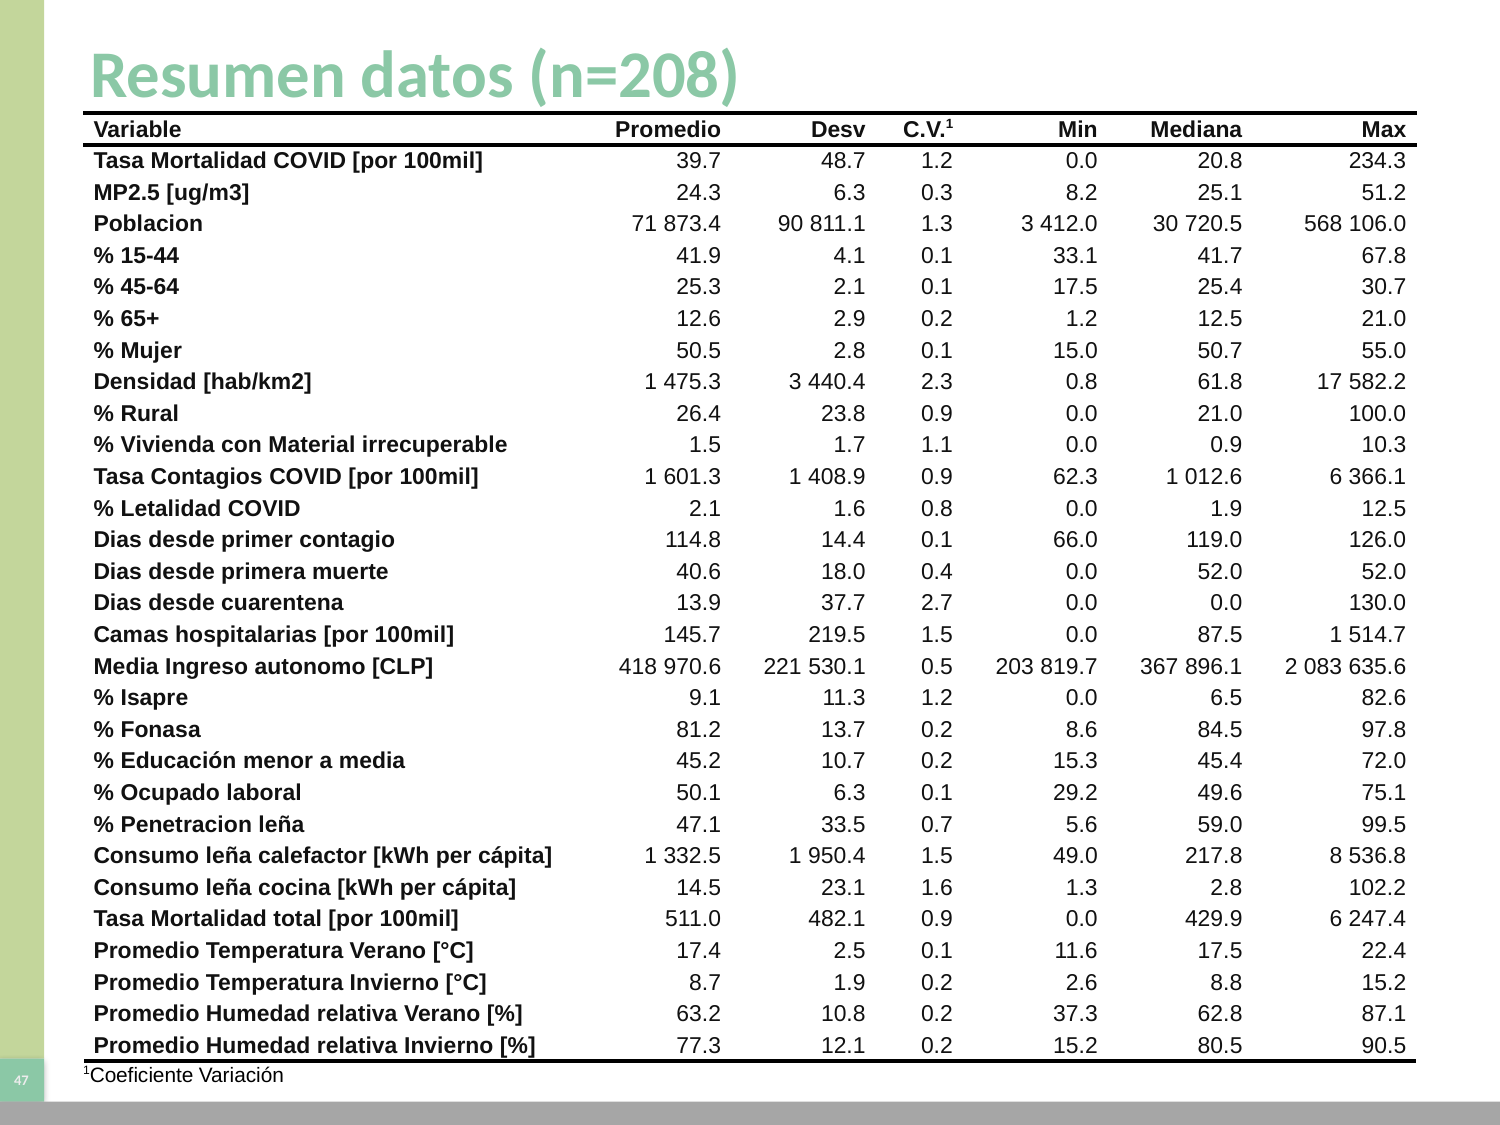

# Resumen datos (n=208)
| Variable | Promedio | Desv | C.V.1 | Min | Mediana | Max |
| --- | --- | --- | --- | --- | --- | --- |
| Tasa Mortalidad COVID [por 100mil] | 39.7 | 48.7 | 1.2 | 0.0 | 20.8 | 234.3 |
| MP2.5 [ug/m3] | 24.3 | 6.3 | 0.3 | 8.2 | 25.1 | 51.2 |
| Poblacion | 71 873.4 | 90 811.1 | 1.3 | 3 412.0 | 30 720.5 | 568 106.0 |
| % 15-44 | 41.9 | 4.1 | 0.1 | 33.1 | 41.7 | 67.8 |
| % 45-64 | 25.3 | 2.1 | 0.1 | 17.5 | 25.4 | 30.7 |
| % 65+ | 12.6 | 2.9 | 0.2 | 1.2 | 12.5 | 21.0 |
| % Mujer | 50.5 | 2.8 | 0.1 | 15.0 | 50.7 | 55.0 |
| Densidad [hab/km2] | 1 475.3 | 3 440.4 | 2.3 | 0.8 | 61.8 | 17 582.2 |
| % Rural | 26.4 | 23.8 | 0.9 | 0.0 | 21.0 | 100.0 |
| % Vivienda con Material irrecuperable | 1.5 | 1.7 | 1.1 | 0.0 | 0.9 | 10.3 |
| Tasa Contagios COVID [por 100mil] | 1 601.3 | 1 408.9 | 0.9 | 62.3 | 1 012.6 | 6 366.1 |
| % Letalidad COVID | 2.1 | 1.6 | 0.8 | 0.0 | 1.9 | 12.5 |
| Dias desde primer contagio | 114.8 | 14.4 | 0.1 | 66.0 | 119.0 | 126.0 |
| Dias desde primera muerte | 40.6 | 18.0 | 0.4 | 0.0 | 52.0 | 52.0 |
| Dias desde cuarentena | 13.9 | 37.7 | 2.7 | 0.0 | 0.0 | 130.0 |
| Camas hospitalarias [por 100mil] | 145.7 | 219.5 | 1.5 | 0.0 | 87.5 | 1 514.7 |
| Media Ingreso autonomo [CLP] | 418 970.6 | 221 530.1 | 0.5 | 203 819.7 | 367 896.1 | 2 083 635.6 |
| % Isapre | 9.1 | 11.3 | 1.2 | 0.0 | 6.5 | 82.6 |
| % Fonasa | 81.2 | 13.7 | 0.2 | 8.6 | 84.5 | 97.8 |
| % Educación menor a media | 45.2 | 10.7 | 0.2 | 15.3 | 45.4 | 72.0 |
| % Ocupado laboral | 50.1 | 6.3 | 0.1 | 29.2 | 49.6 | 75.1 |
| % Penetracion leña | 47.1 | 33.5 | 0.7 | 5.6 | 59.0 | 99.5 |
| Consumo leña calefactor [kWh per cápita] | 1 332.5 | 1 950.4 | 1.5 | 49.0 | 217.8 | 8 536.8 |
| Consumo leña cocina [kWh per cápita] | 14.5 | 23.1 | 1.6 | 1.3 | 2.8 | 102.2 |
| Tasa Mortalidad total [por 100mil] | 511.0 | 482.1 | 0.9 | 0.0 | 429.9 | 6 247.4 |
| Promedio Temperatura Verano [°C] | 17.4 | 2.5 | 0.1 | 11.6 | 17.5 | 22.4 |
| Promedio Temperatura Invierno [°C] | 8.7 | 1.9 | 0.2 | 2.6 | 8.8 | 15.2 |
| Promedio Humedad relativa Verano [%] | 63.2 | 10.8 | 0.2 | 37.3 | 62.8 | 87.1 |
| Promedio Humedad relativa Invierno [%] | 77.3 | 12.1 | 0.2 | 15.2 | 80.5 | 90.5 |
| 1Coeficiente Variación |  |  |  |  |  |  |